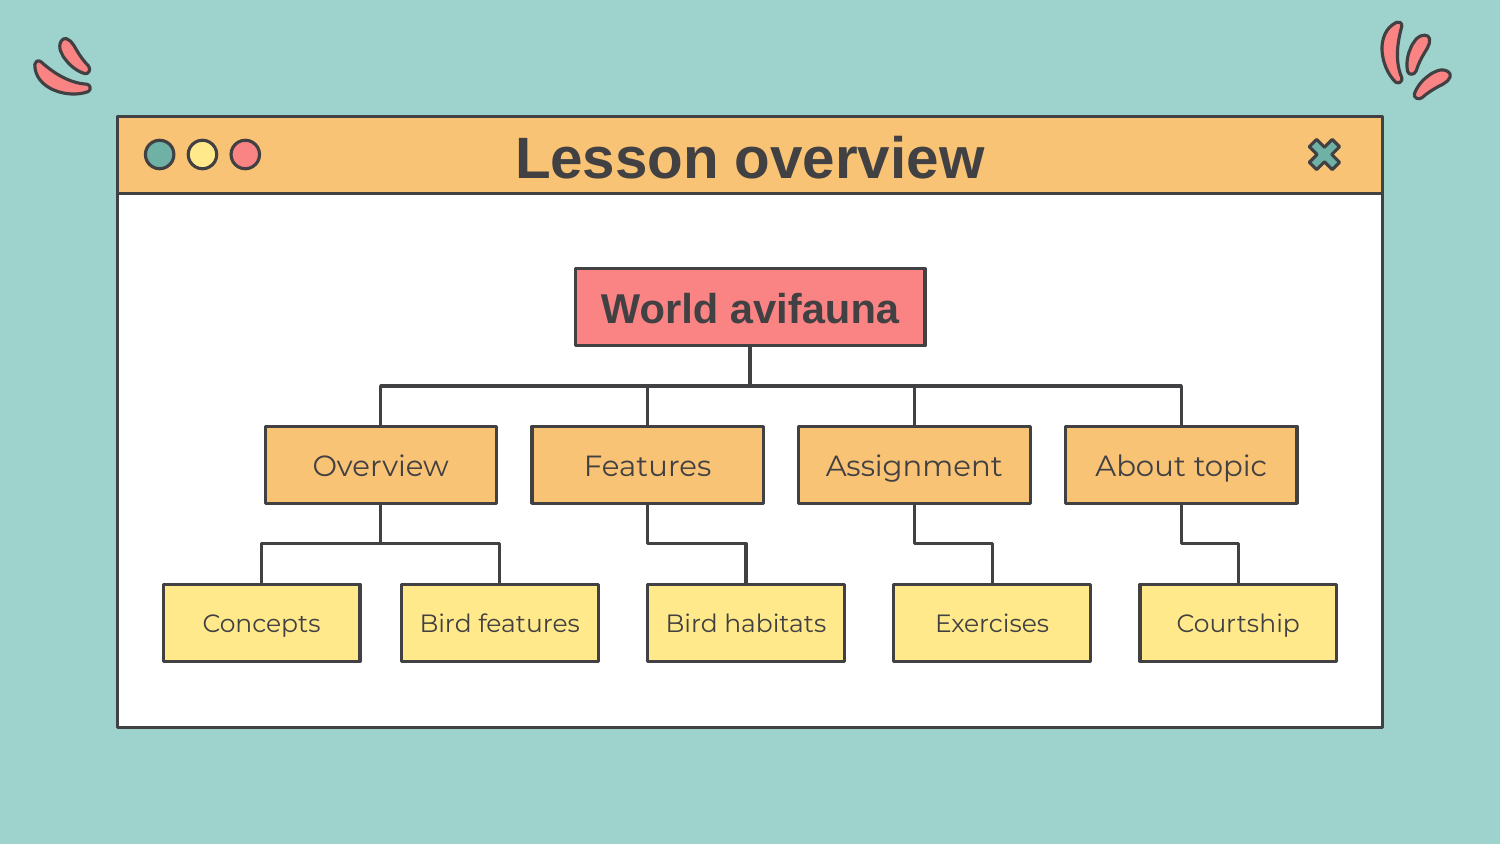

# Lesson overview

World avifauna
Overview
Features
Assignment
About topic
Concepts
Bird features
Bird habitats
Exercises
Courtship